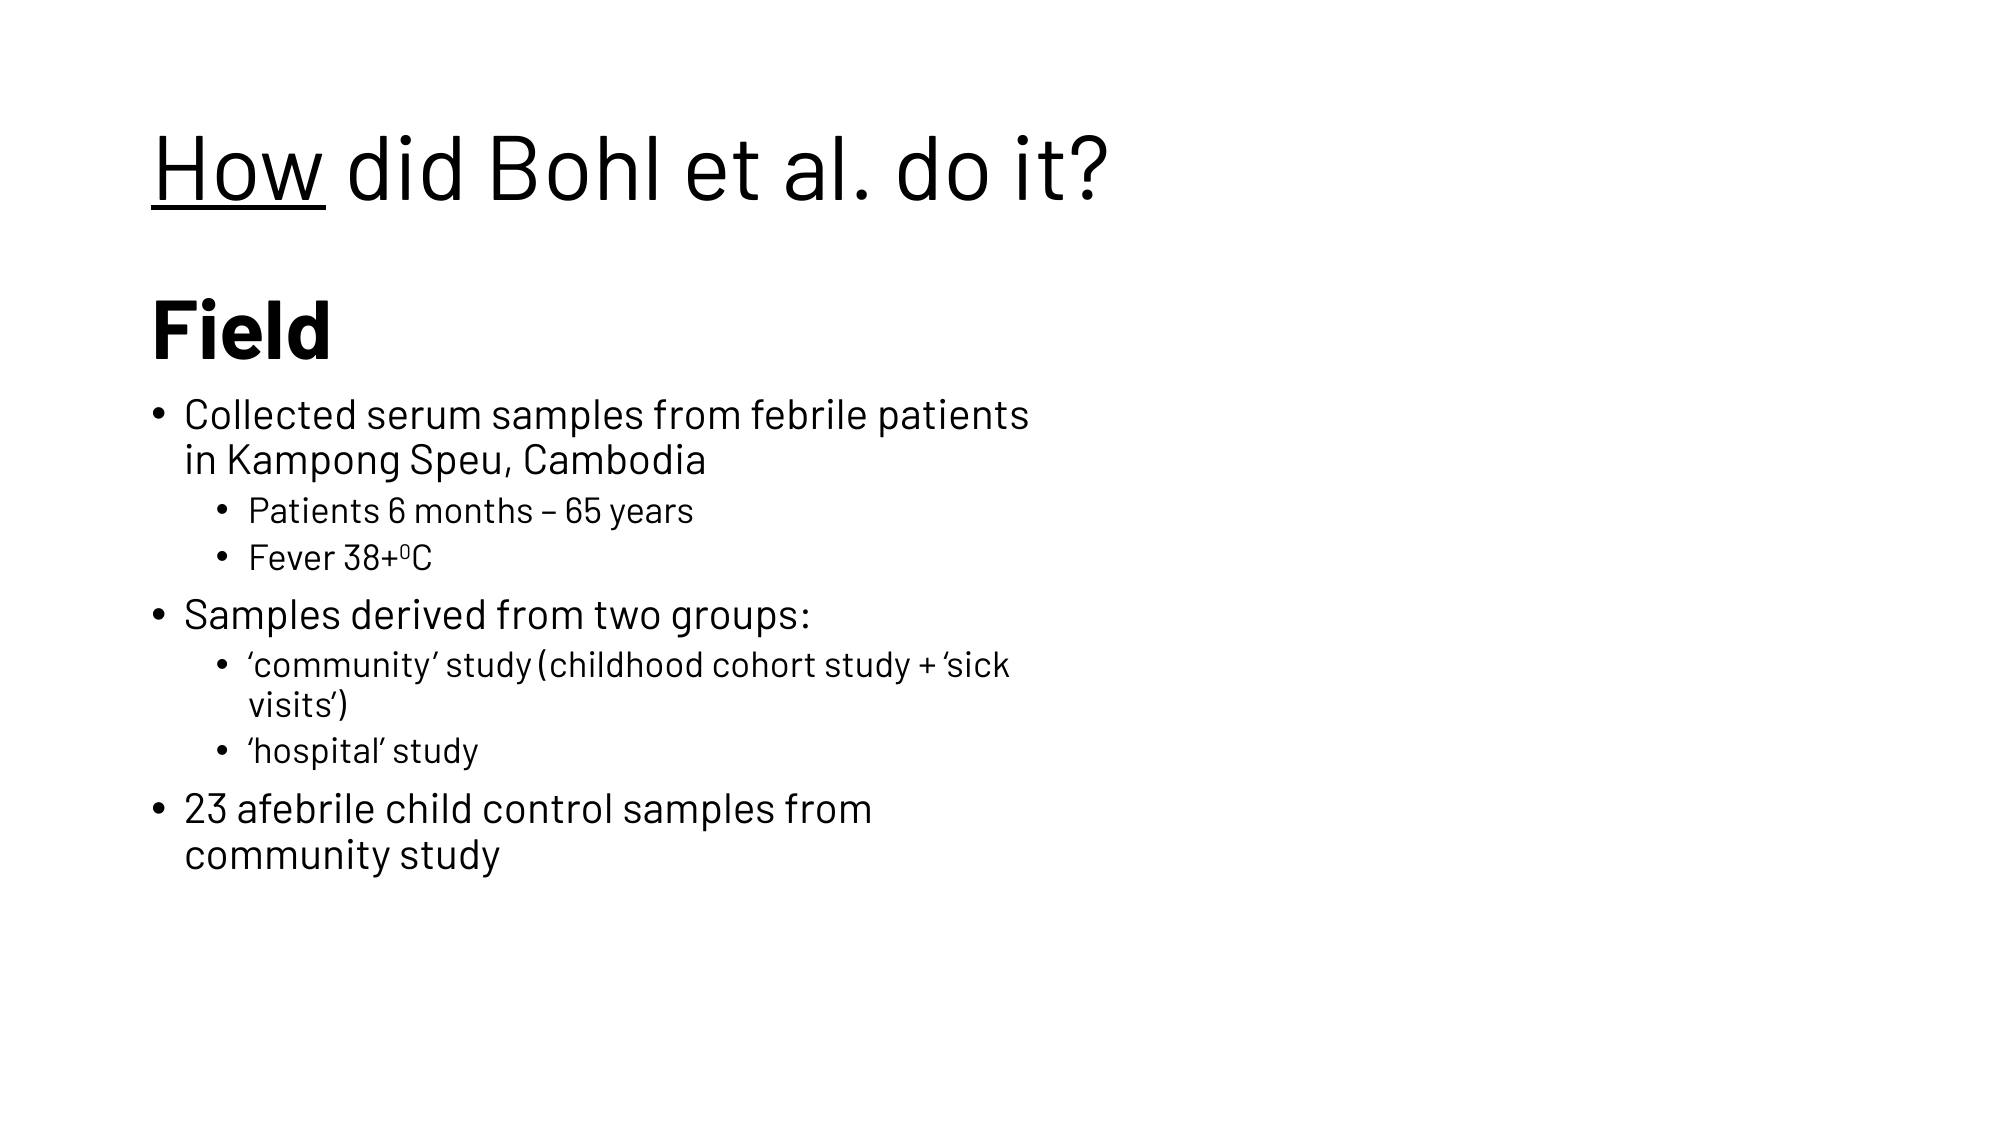

# How did Bohl et al. do it?
Field
Collected serum samples from febrile patients in Kampong Speu, Cambodia
Patients 6 months – 65 years
Fever 38+0C
Samples derived from two groups:
‘community’ study (childhood cohort study + ‘sick visits’)
‘hospital’ study
23 afebrile child control samples from community study